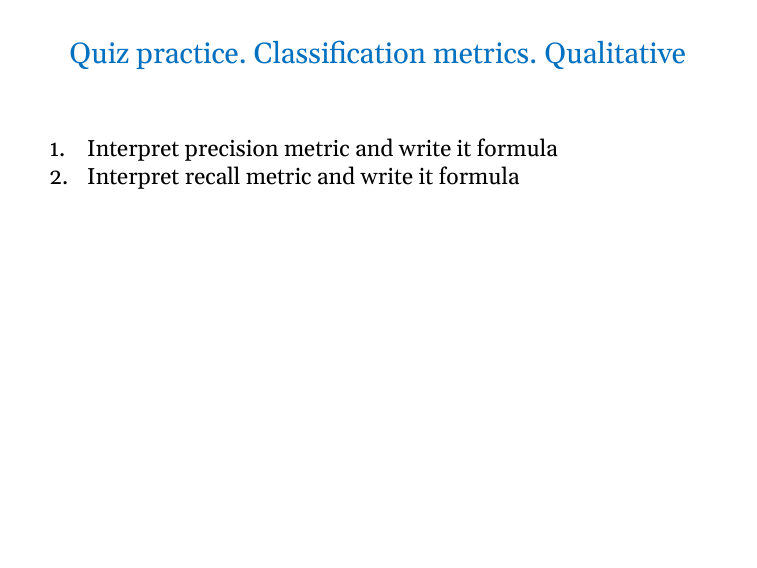

# Quiz practice. Classification metrics. Qualitative
Interpret precision metric and write it formula
Interpret recall metric and write it formula